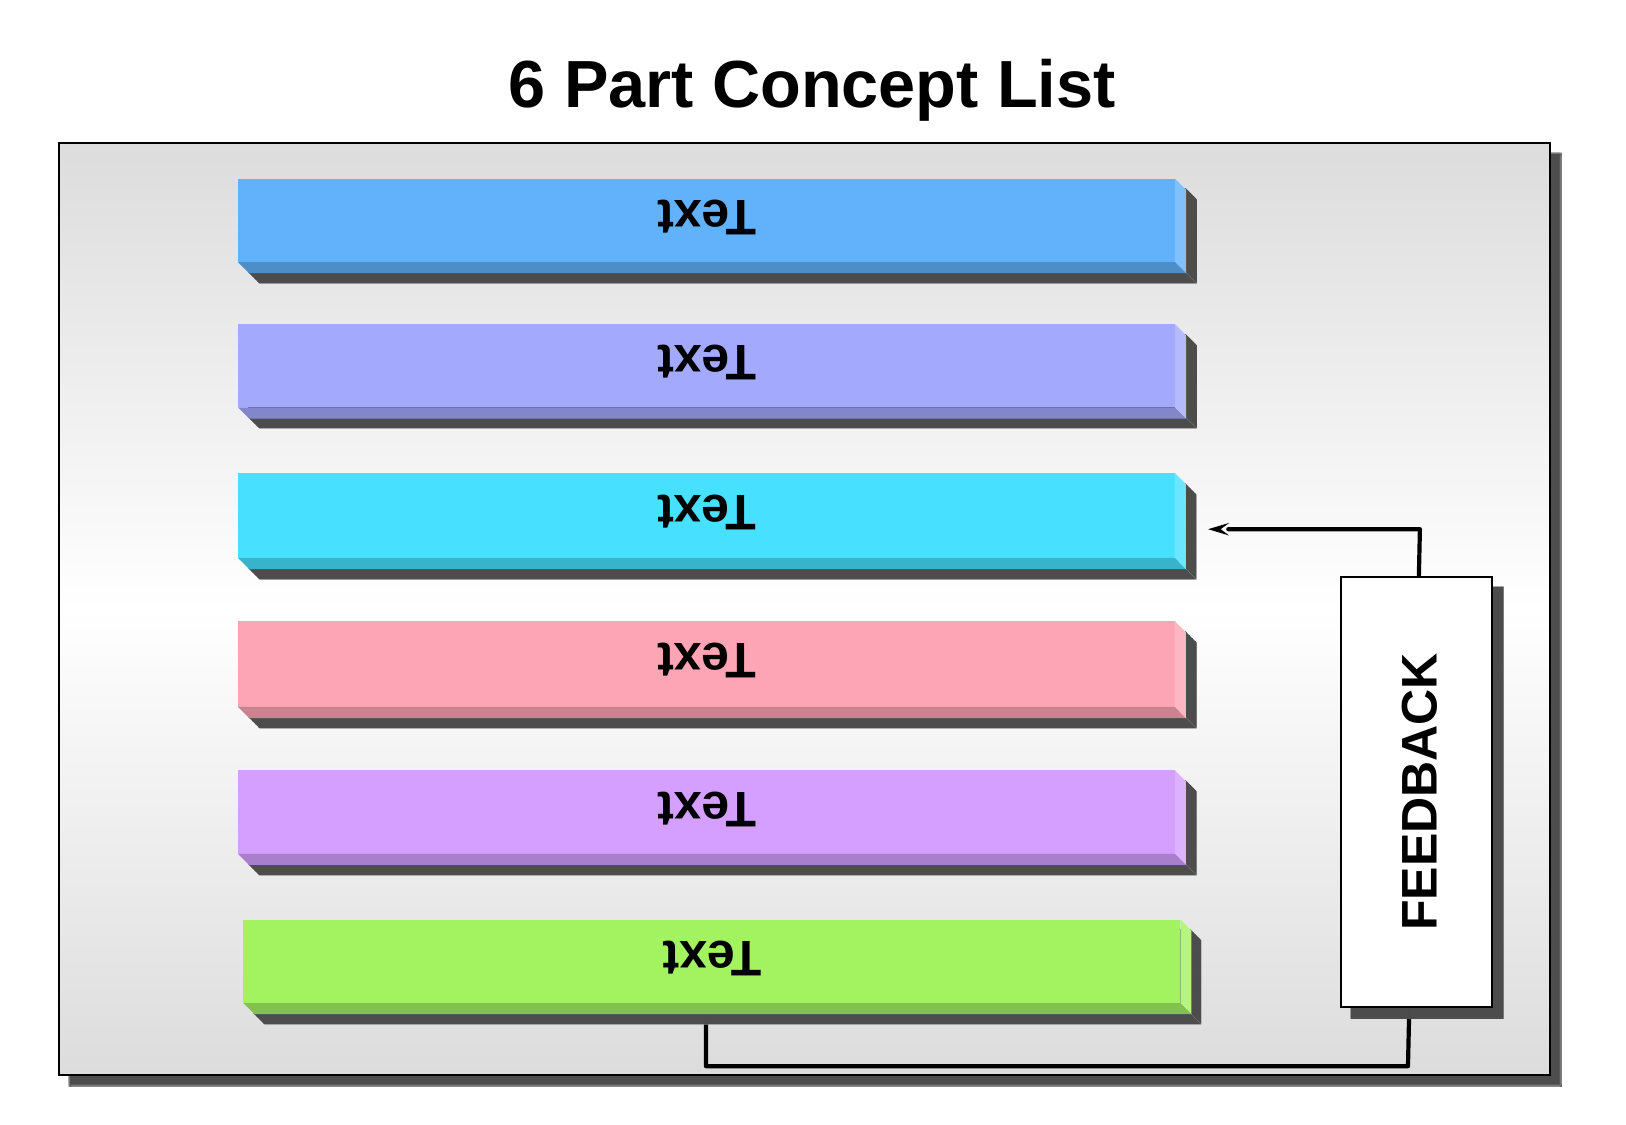

Text
Text
# 6 Part Concept List
Text

Text

Text

Text

FEEDBACK